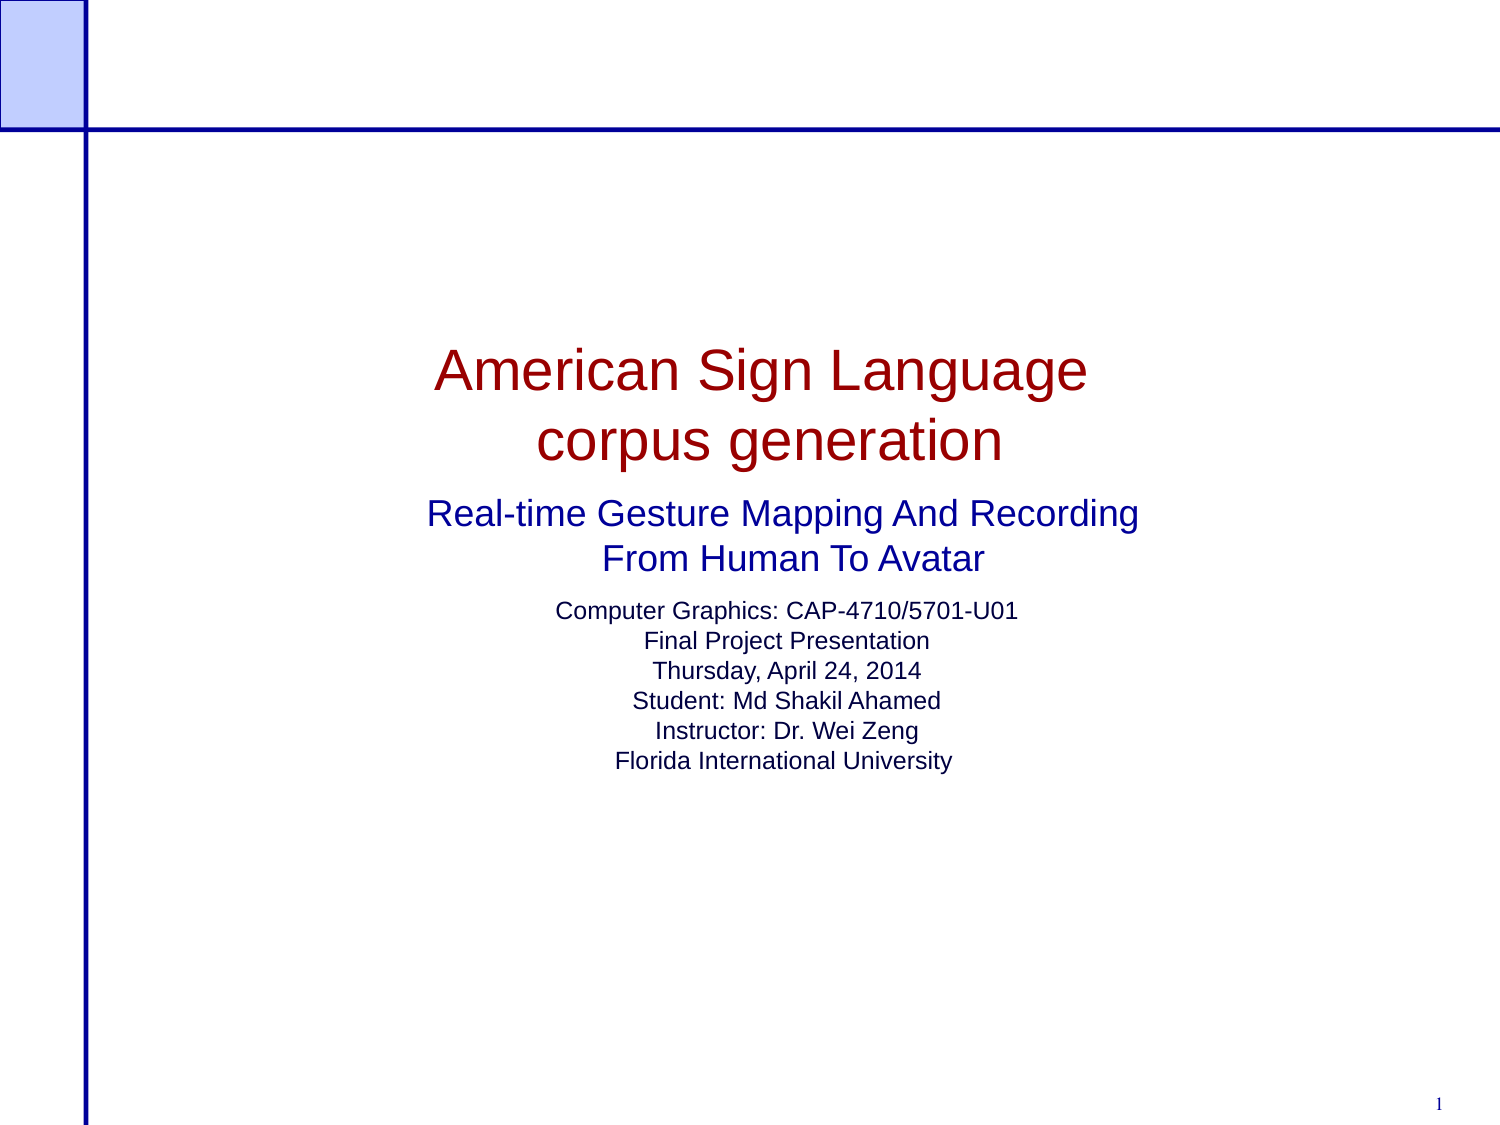

American Sign Language
 corpus generation
Real-time Gesture Mapping And Recording
From Human To Avatar
Computer Graphics: CAP-4710/5701-U01
Final Project Presentation
Thursday, April 24, 2014
Student: Md Shakil Ahamed
Instructor: Dr. Wei Zeng
Florida International University